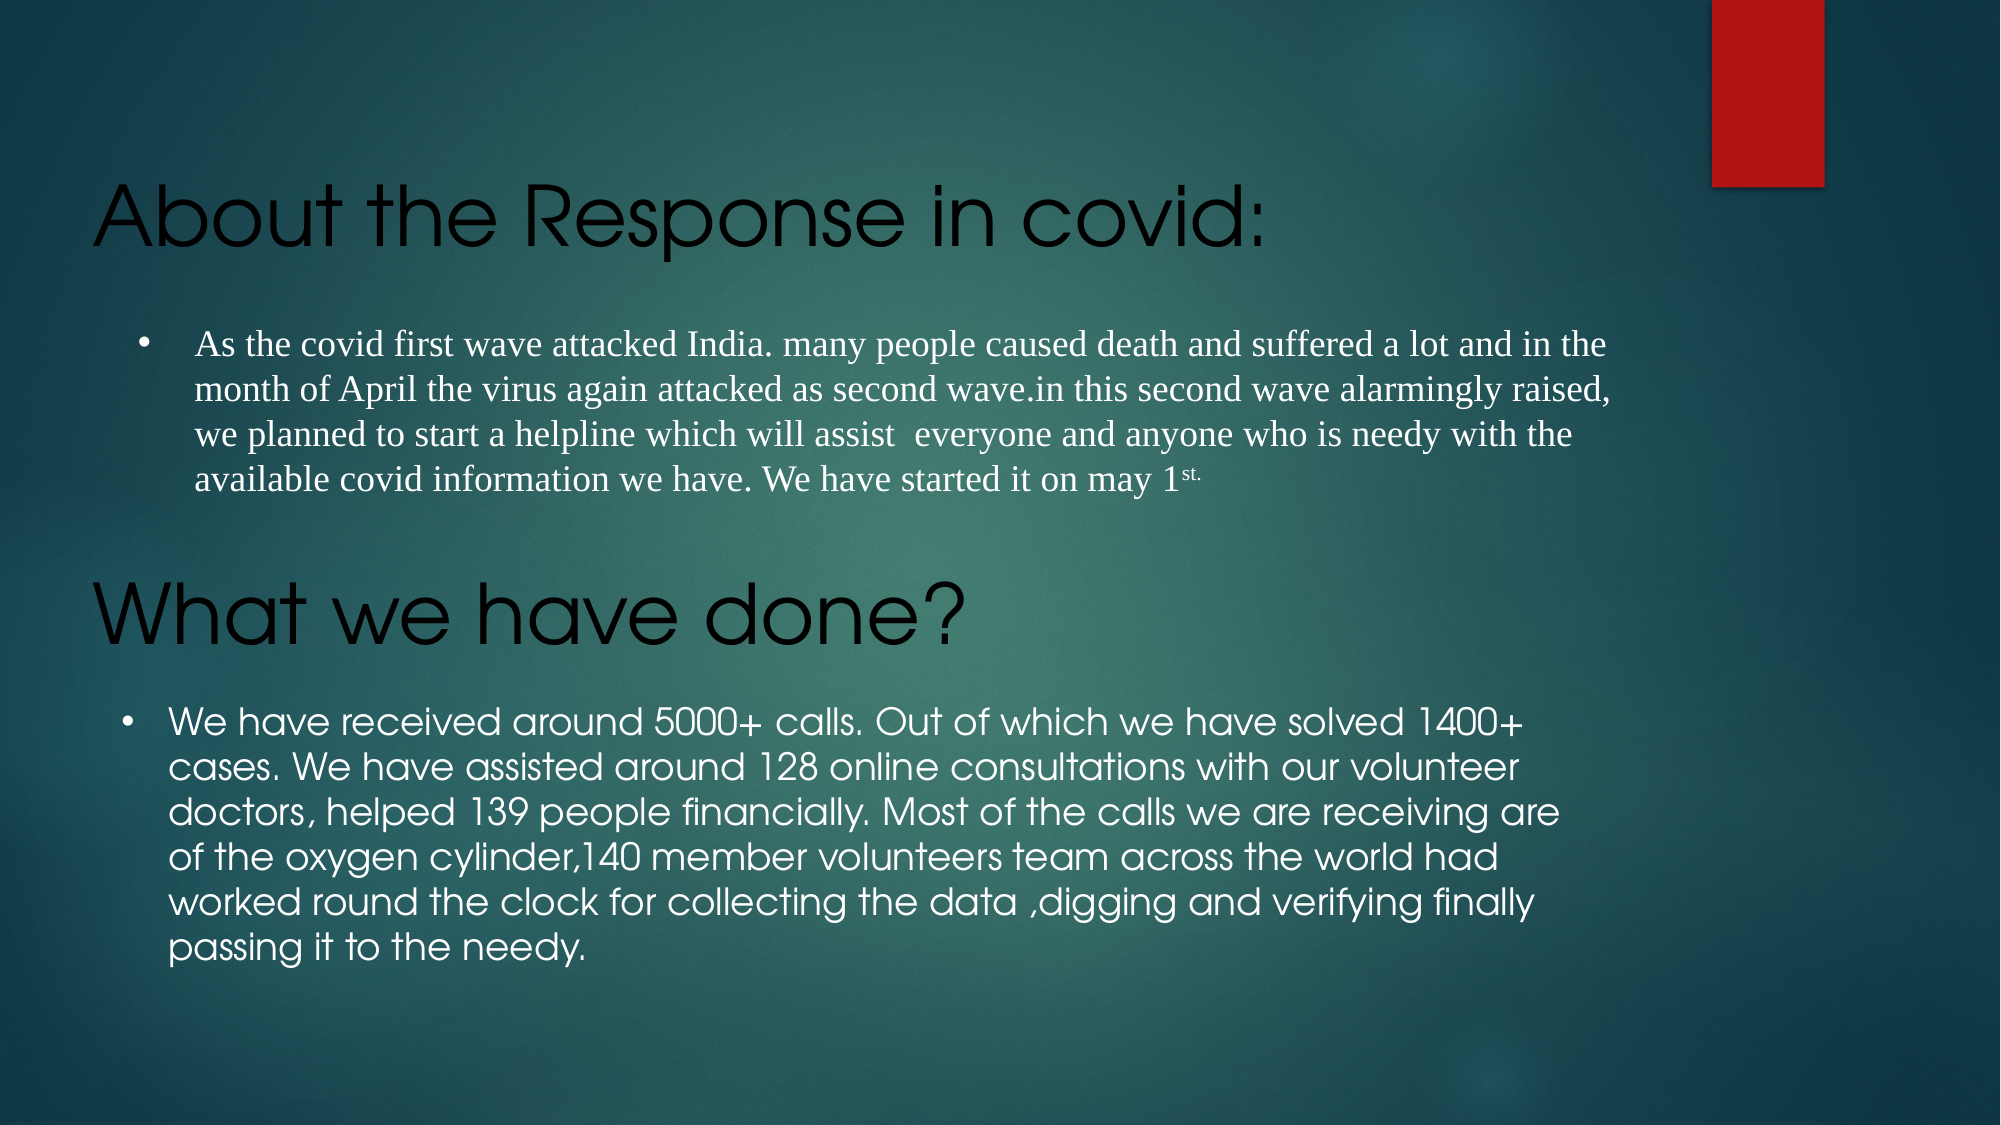

# About the Response in covid:
As the covid first wave attacked India. many people caused death and suffered a lot and in the month of April the virus again attacked as second wave.in this second wave alarmingly raised, we planned to start a helpline which will assist  everyone and anyone who is needy with the available covid information we have. We have started it on may 1st.

What we have done?
We have received around 5000+ calls. Out of which we have solved 1400+ cases. We have assisted around 128 online consultations with our volunteer doctors, helped 139 people financially. Most of the calls we are receiving are of the oxygen cylinder,140 member volunteers team across the world had worked round the clock for collecting the data ,digging and verifying finally passing it to the needy.